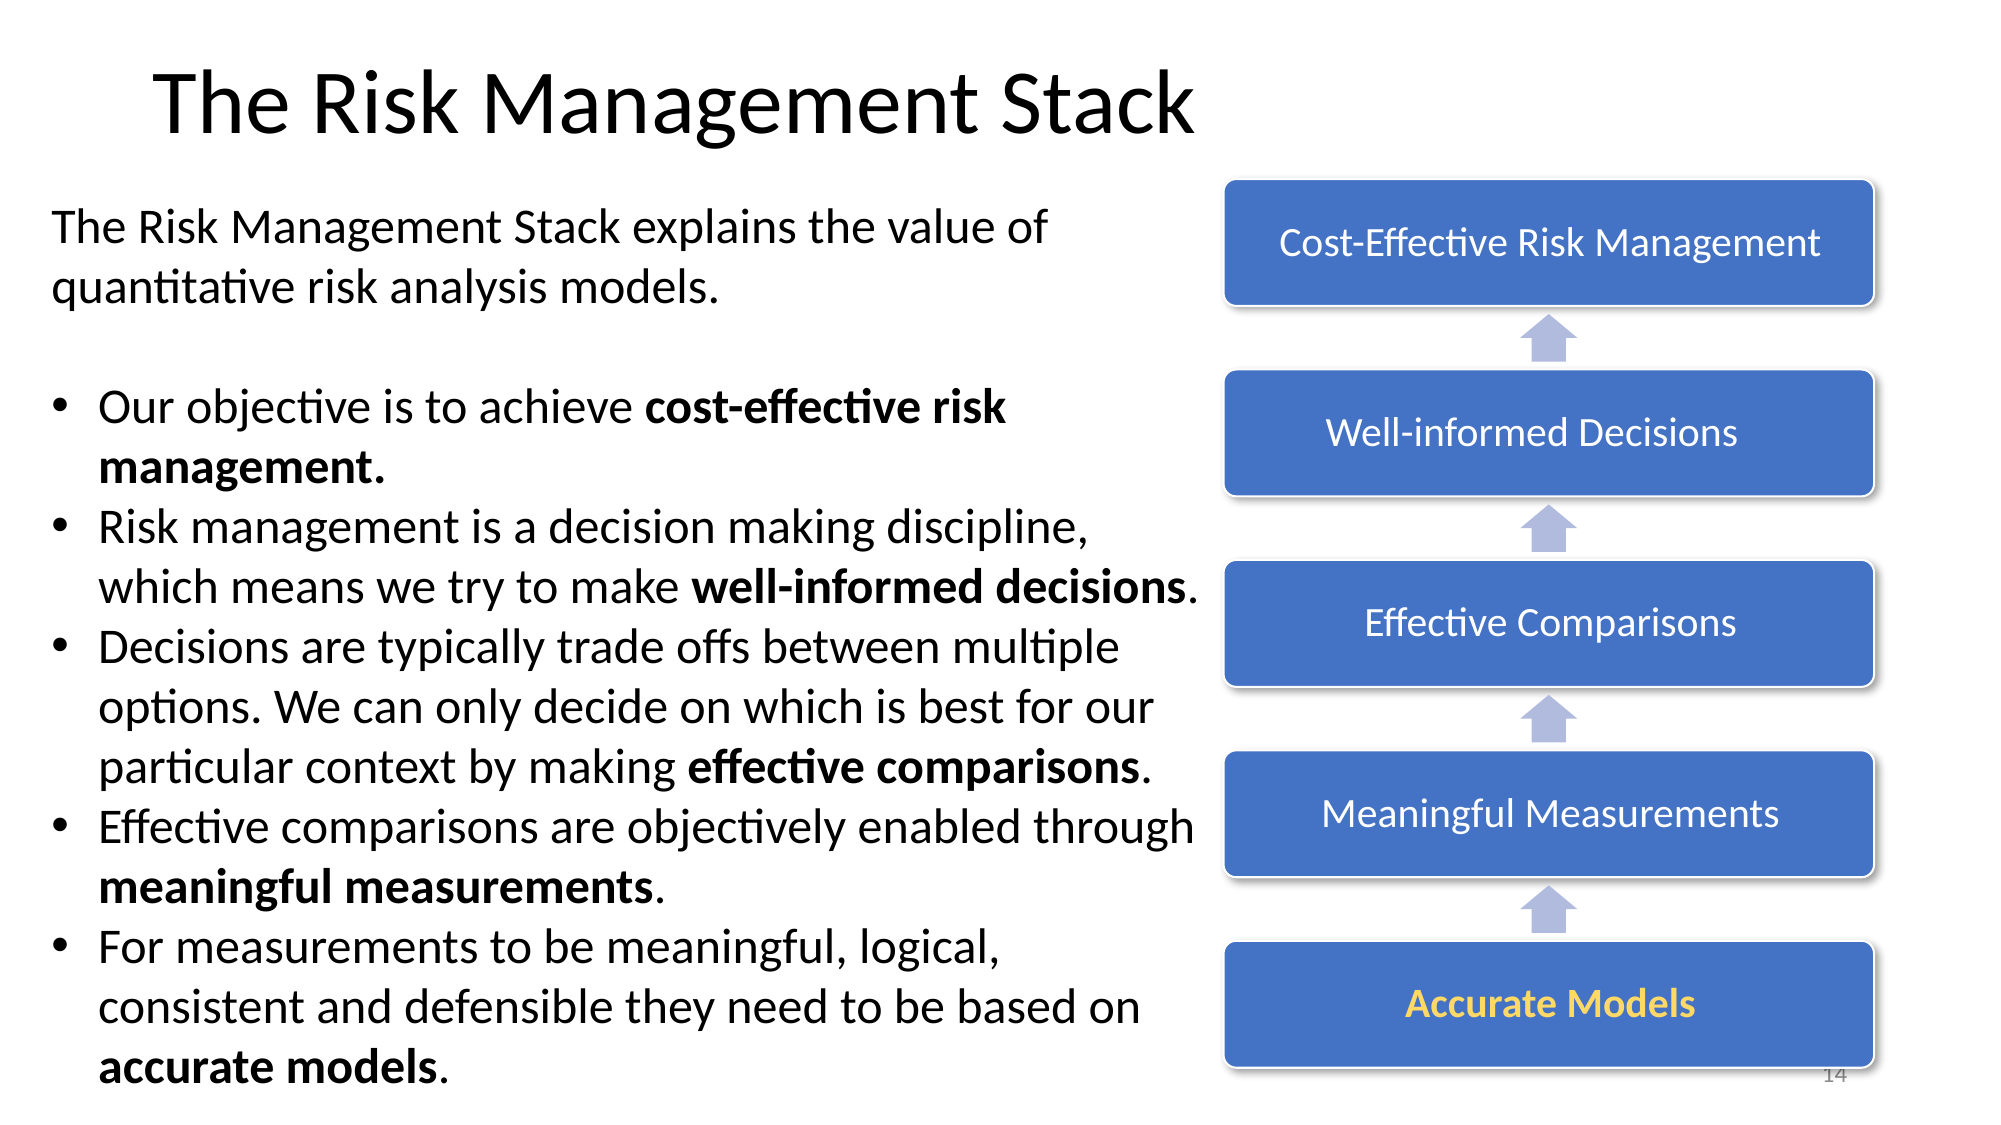

# The Risk Management Stack
Cost-Effective Risk Management

Well-informed Decisions

Effective Comparisons

Meaningful Measurements

Accurate Models
The Risk Management Stack explains the value of quantitative risk analysis models.

Our objective is to achieve cost-effective risk management.
Risk management is a decision making discipline, which means we try to make well-informed decisions.
Decisions are typically trade offs between multiple options. We can only decide on which is best for our particular context by making effective comparisons.
Effective comparisons are objectively enabled through meaningful measurements.
For measurements to be meaningful, logical, consistent and defensible they need to be based on accurate models.
14